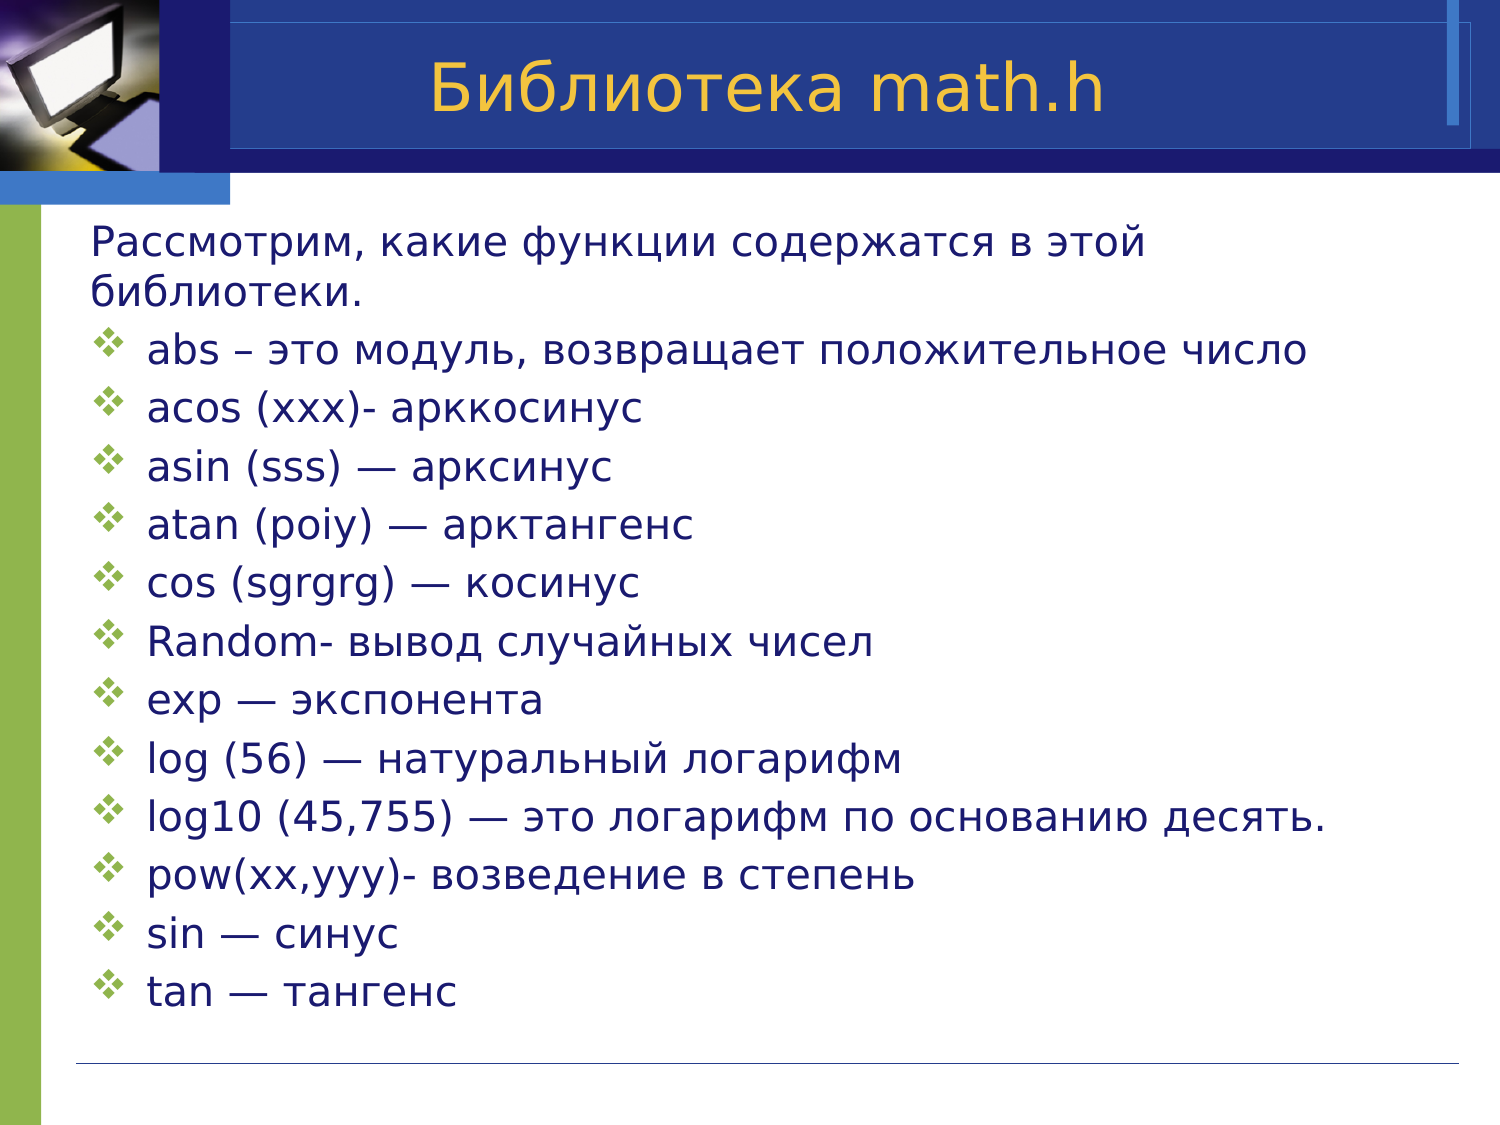

# Библиотека math.h
Рассмотрим, какие функции содержатся в этой библиотеки.
abs – это модуль, возвращает положительное число
acos (xxx)- арккосинус
asin (sss) — арксинус
atan (poiy) — арктангенс
cos (sgrgrg) — косинус
Random- вывод случайных чисел
exp — экспонента
log (56) — натуральный логарифм
log10 (45,755) — это логарифм по основанию десять.
pow(xx,yyy)- возведение в степень
sin — синус
tan — тангенс